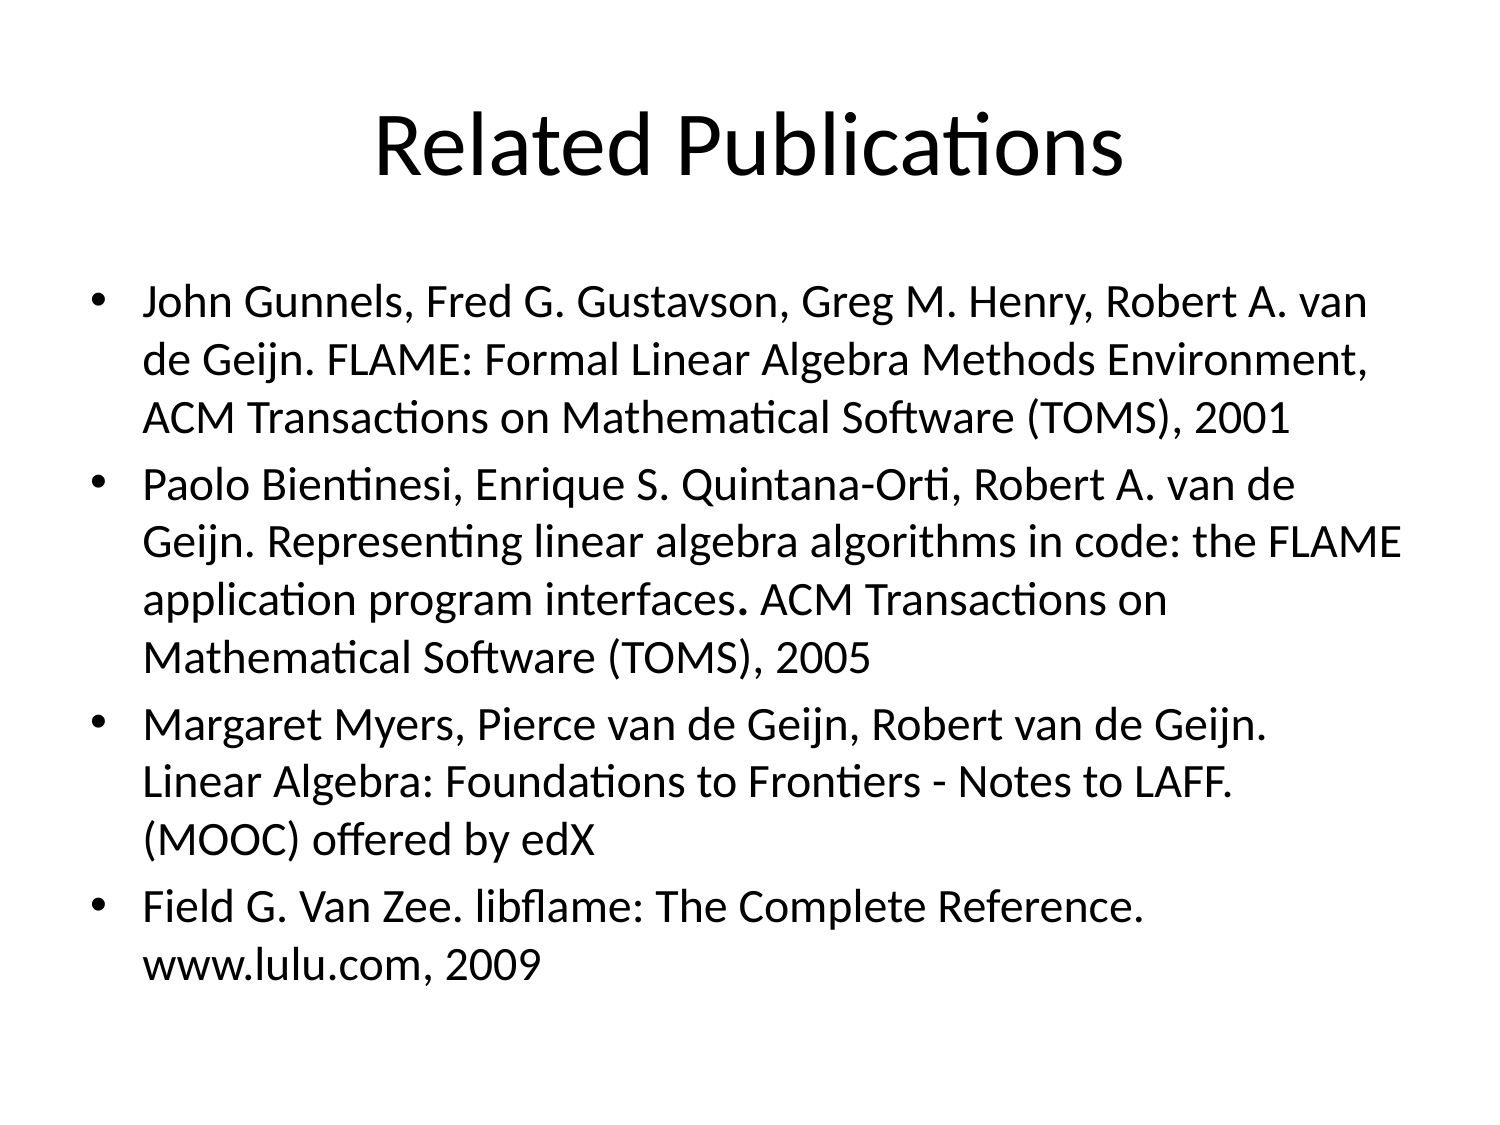

# Related Publications
John Gunnels, Fred G. Gustavson, Greg M. Henry, Robert A. van de Geijn. FLAME: Formal Linear Algebra Methods Environment, ACM Transactions on Mathematical Software (TOMS), 2001
Paolo Bientinesi, Enrique S. Quintana-Orti, Robert A. van de Geijn. Representing linear algebra algorithms in code: the FLAME application program interfaces. ACM Transactions on Mathematical Software (TOMS), 2005
Margaret Myers, Pierce van de Geijn, Robert van de Geijn.  Linear Algebra: Foundations to Frontiers - Notes to LAFF.  (MOOC) offered by edX
Field G. Van Zee. libflame: The Complete Reference. www.lulu.com, 2009